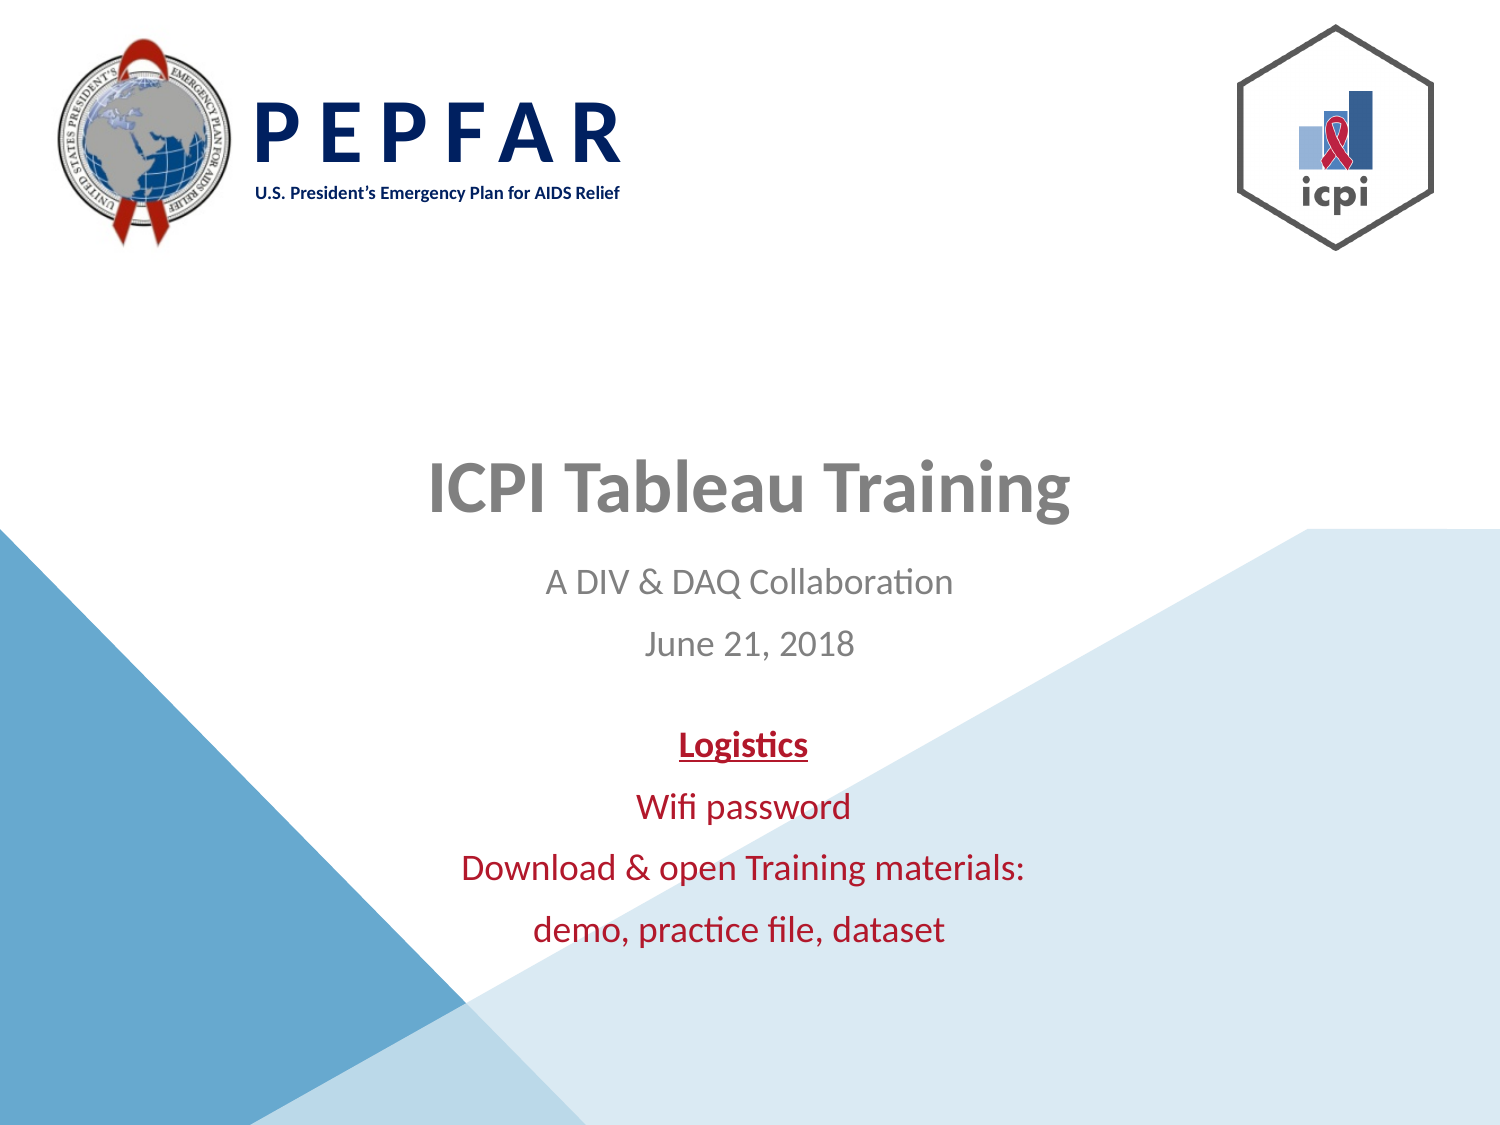

# ICPI Tableau Training
A DIV & DAQ Collaboration
June 21, 2018

Logistics
Wifi password
Download & open Training materials:
demo, practice file, dataset